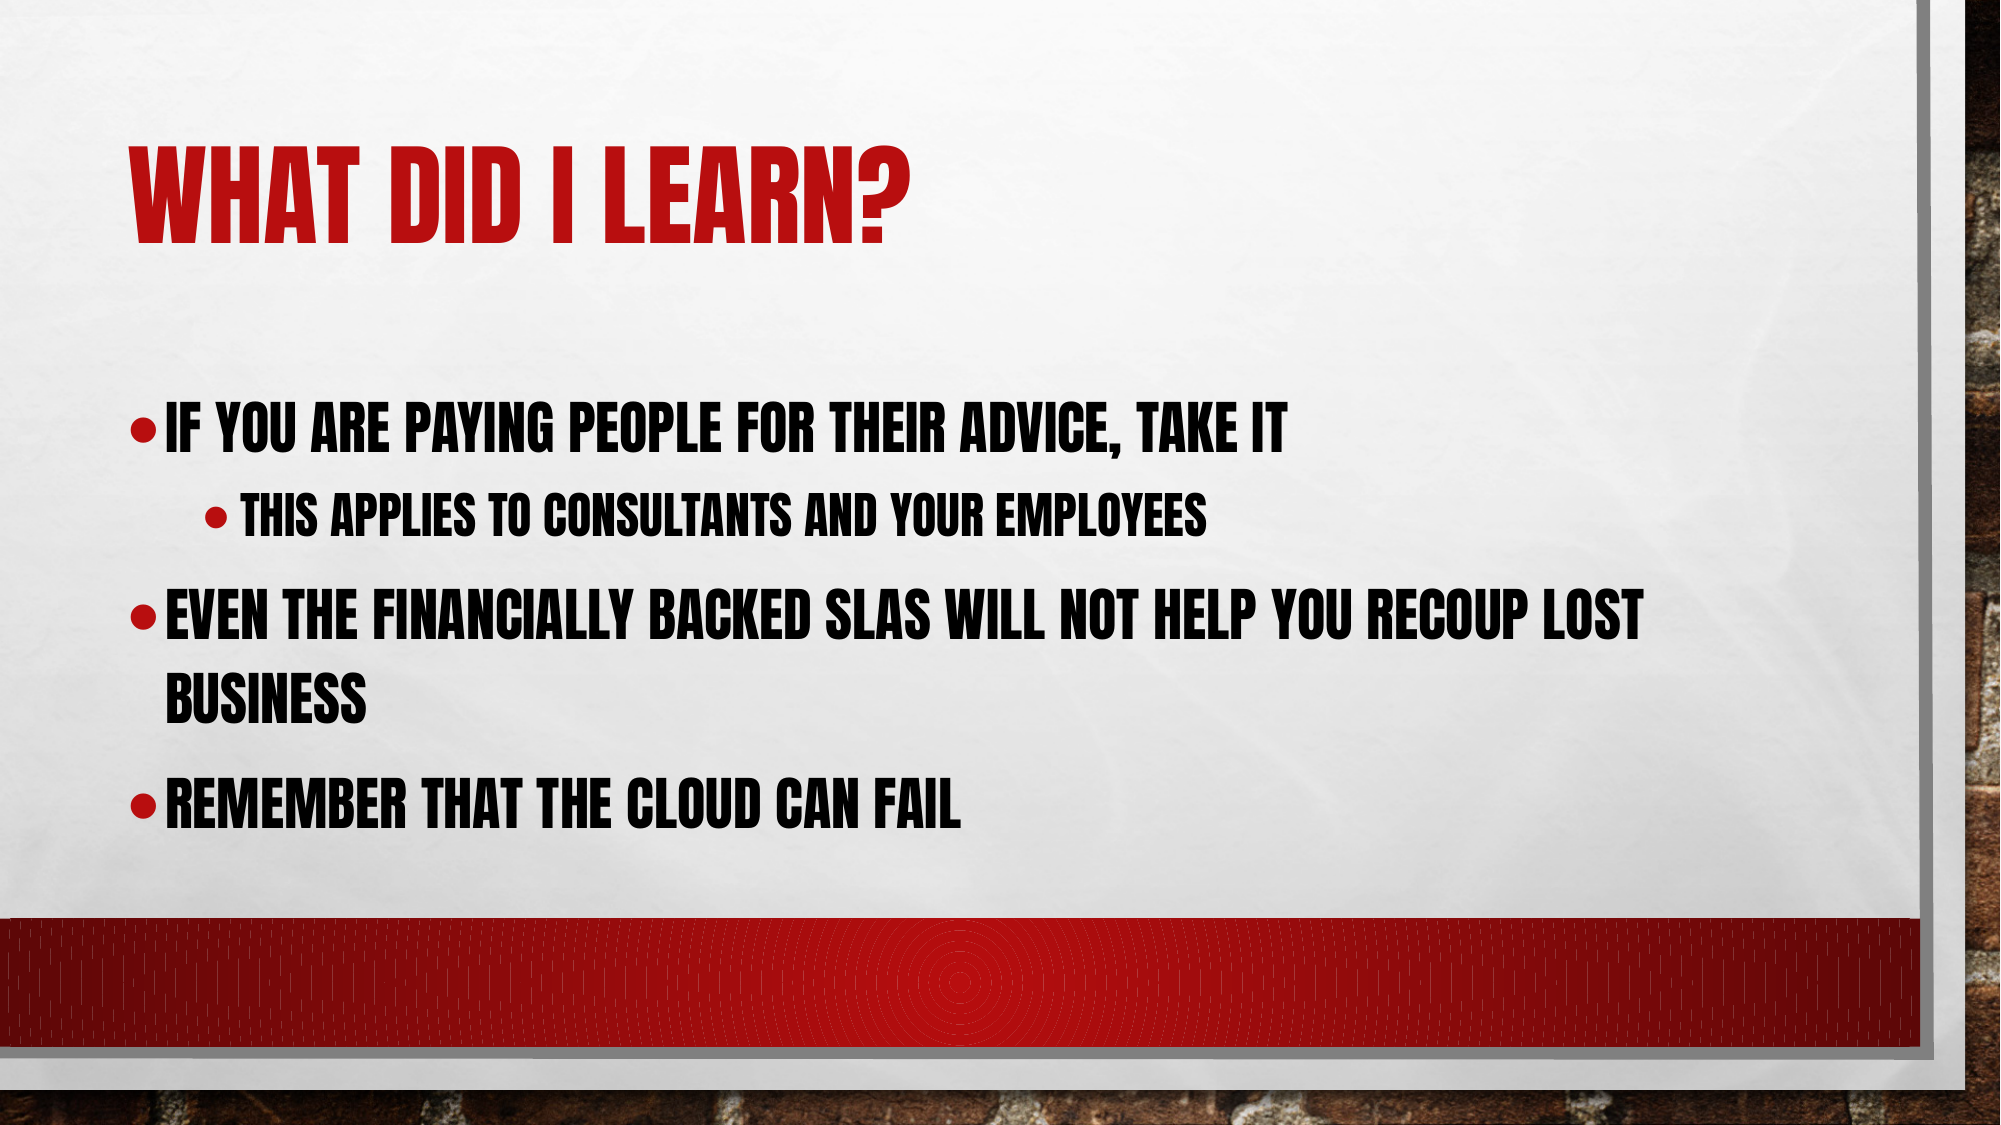

# What did I learn?
If you are paying people for their advice, take it
This applies to consultants and your employees
Even the financially backed SLAs will not help you recoup lost business
Remember that the cloud can fail